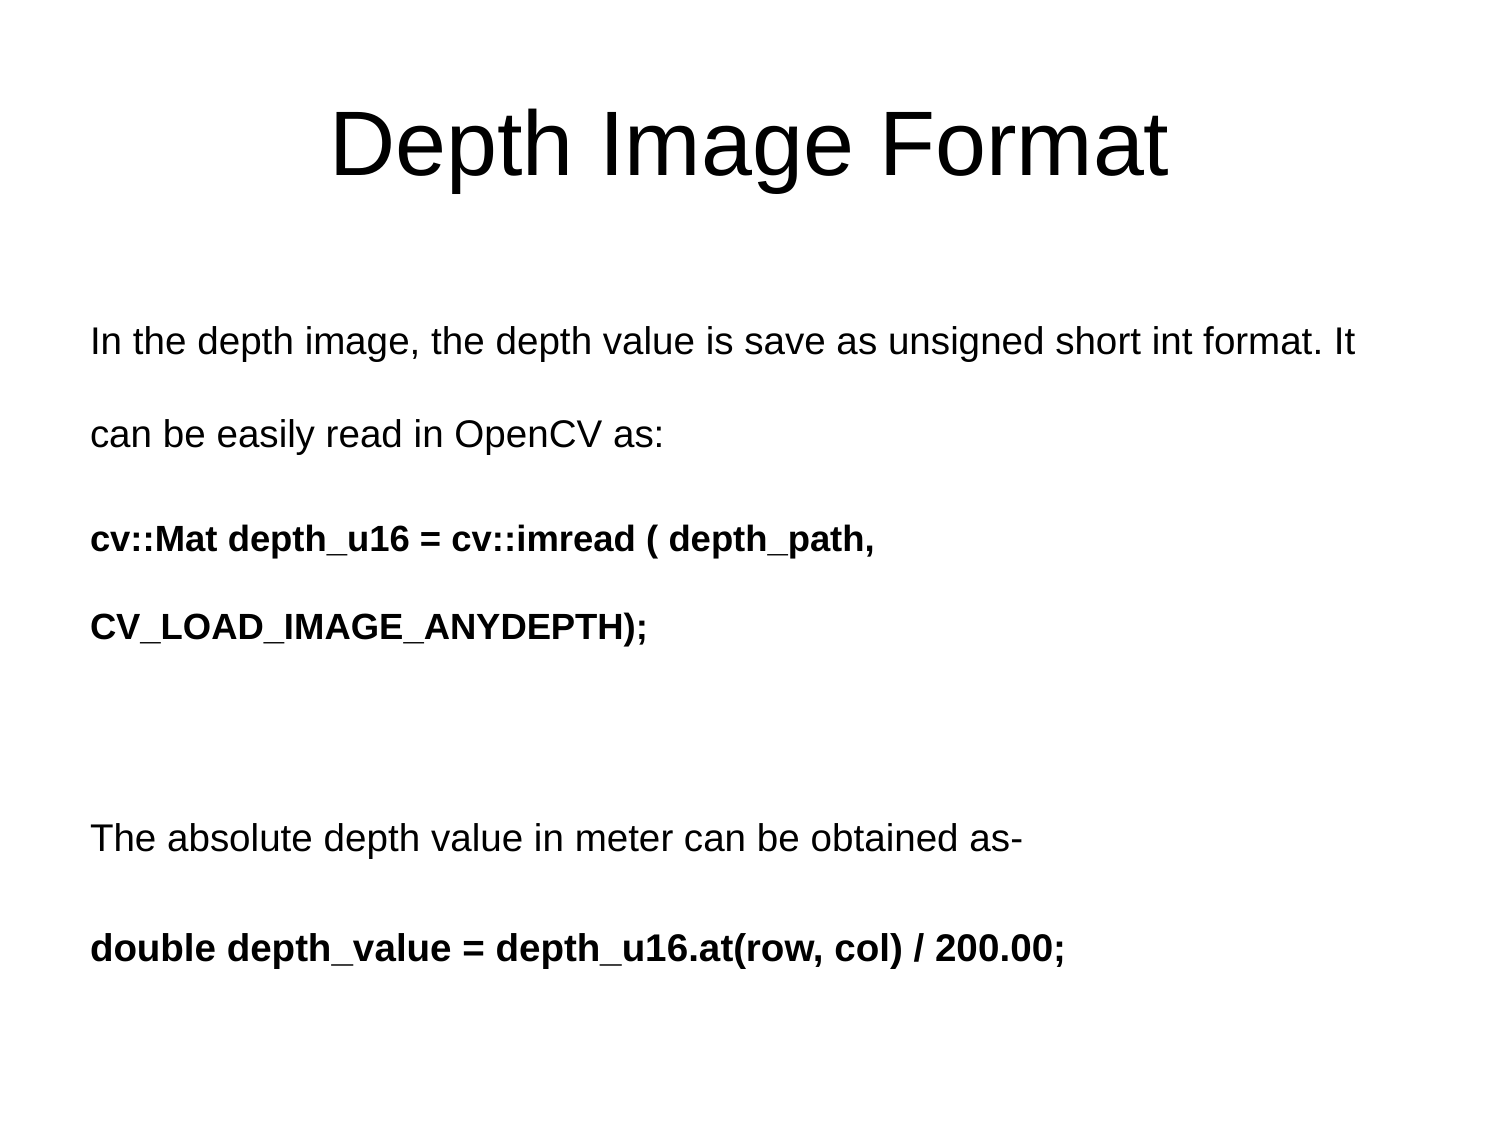

# Depth Image Format
In the depth image, the depth value is save as unsigned short int format. It can be easily read in OpenCV as:
cv::Mat depth_u16 = cv::imread ( depth_path, CV_LOAD_IMAGE_ANYDEPTH);

The absolute depth value in meter can be obtained as-
double depth_value = depth_u16.at(row, col) / 200.00;